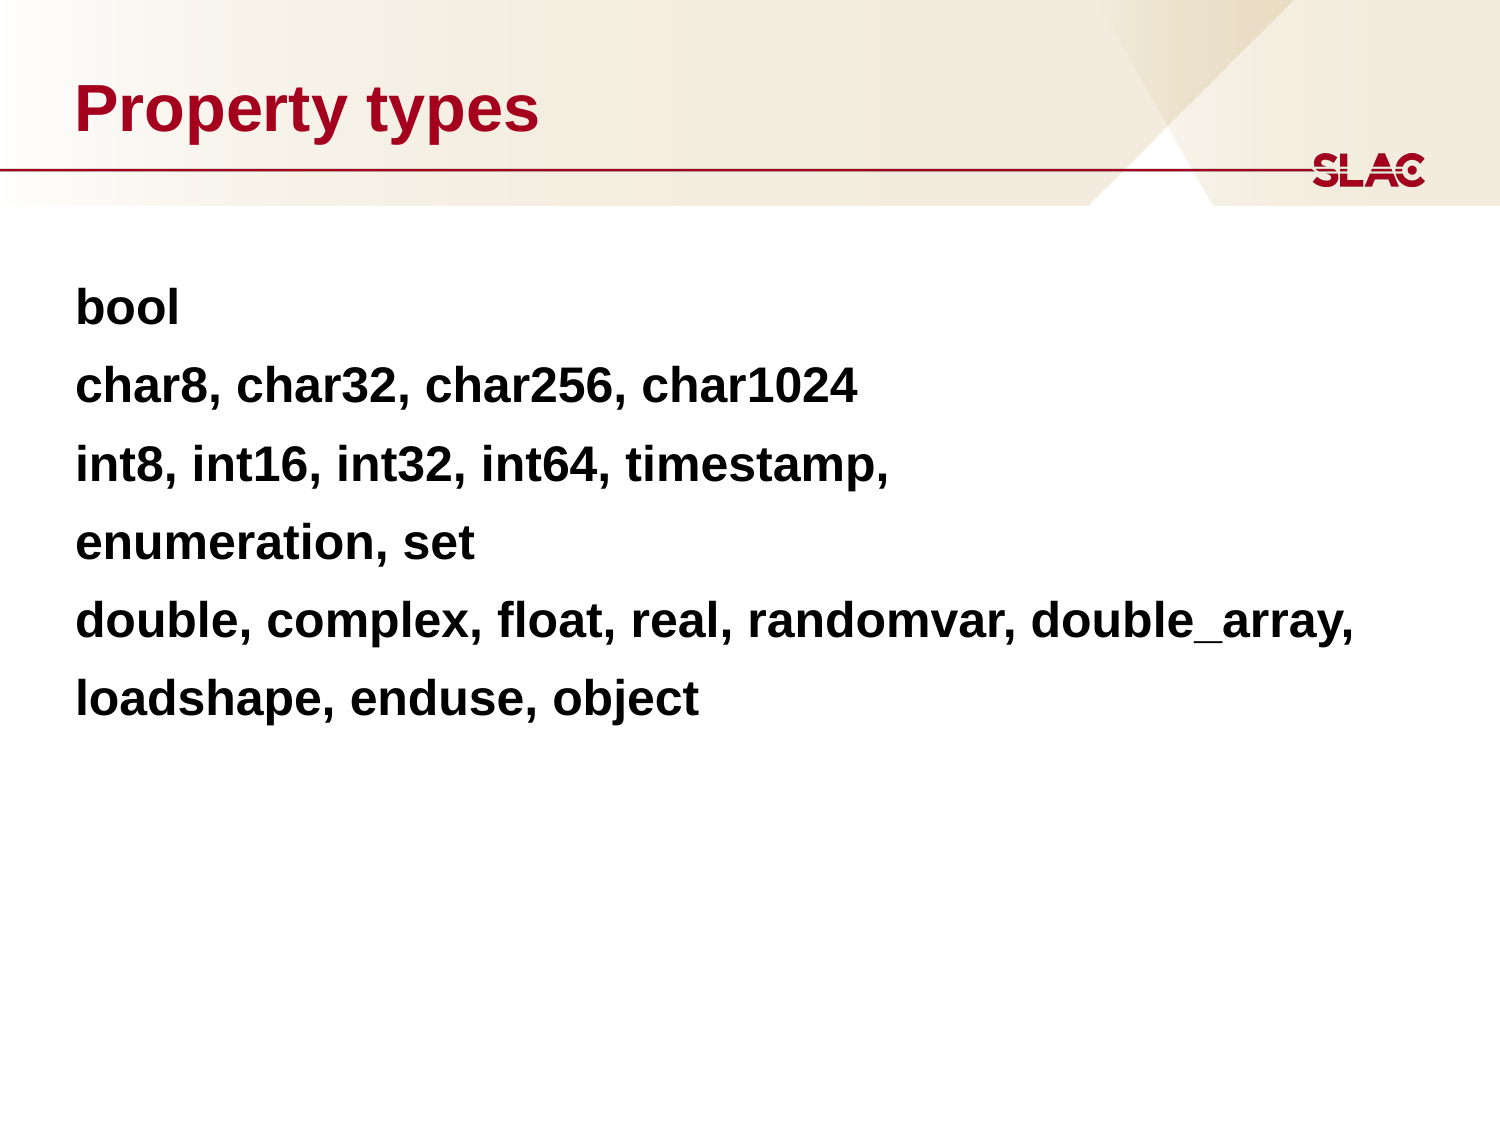

# Property types
bool
char8, char32, char256, char1024
int8, int16, int32, int64, timestamp,
enumeration, set
double, complex, float, real, randomvar, double_array,
loadshape, enduse, object